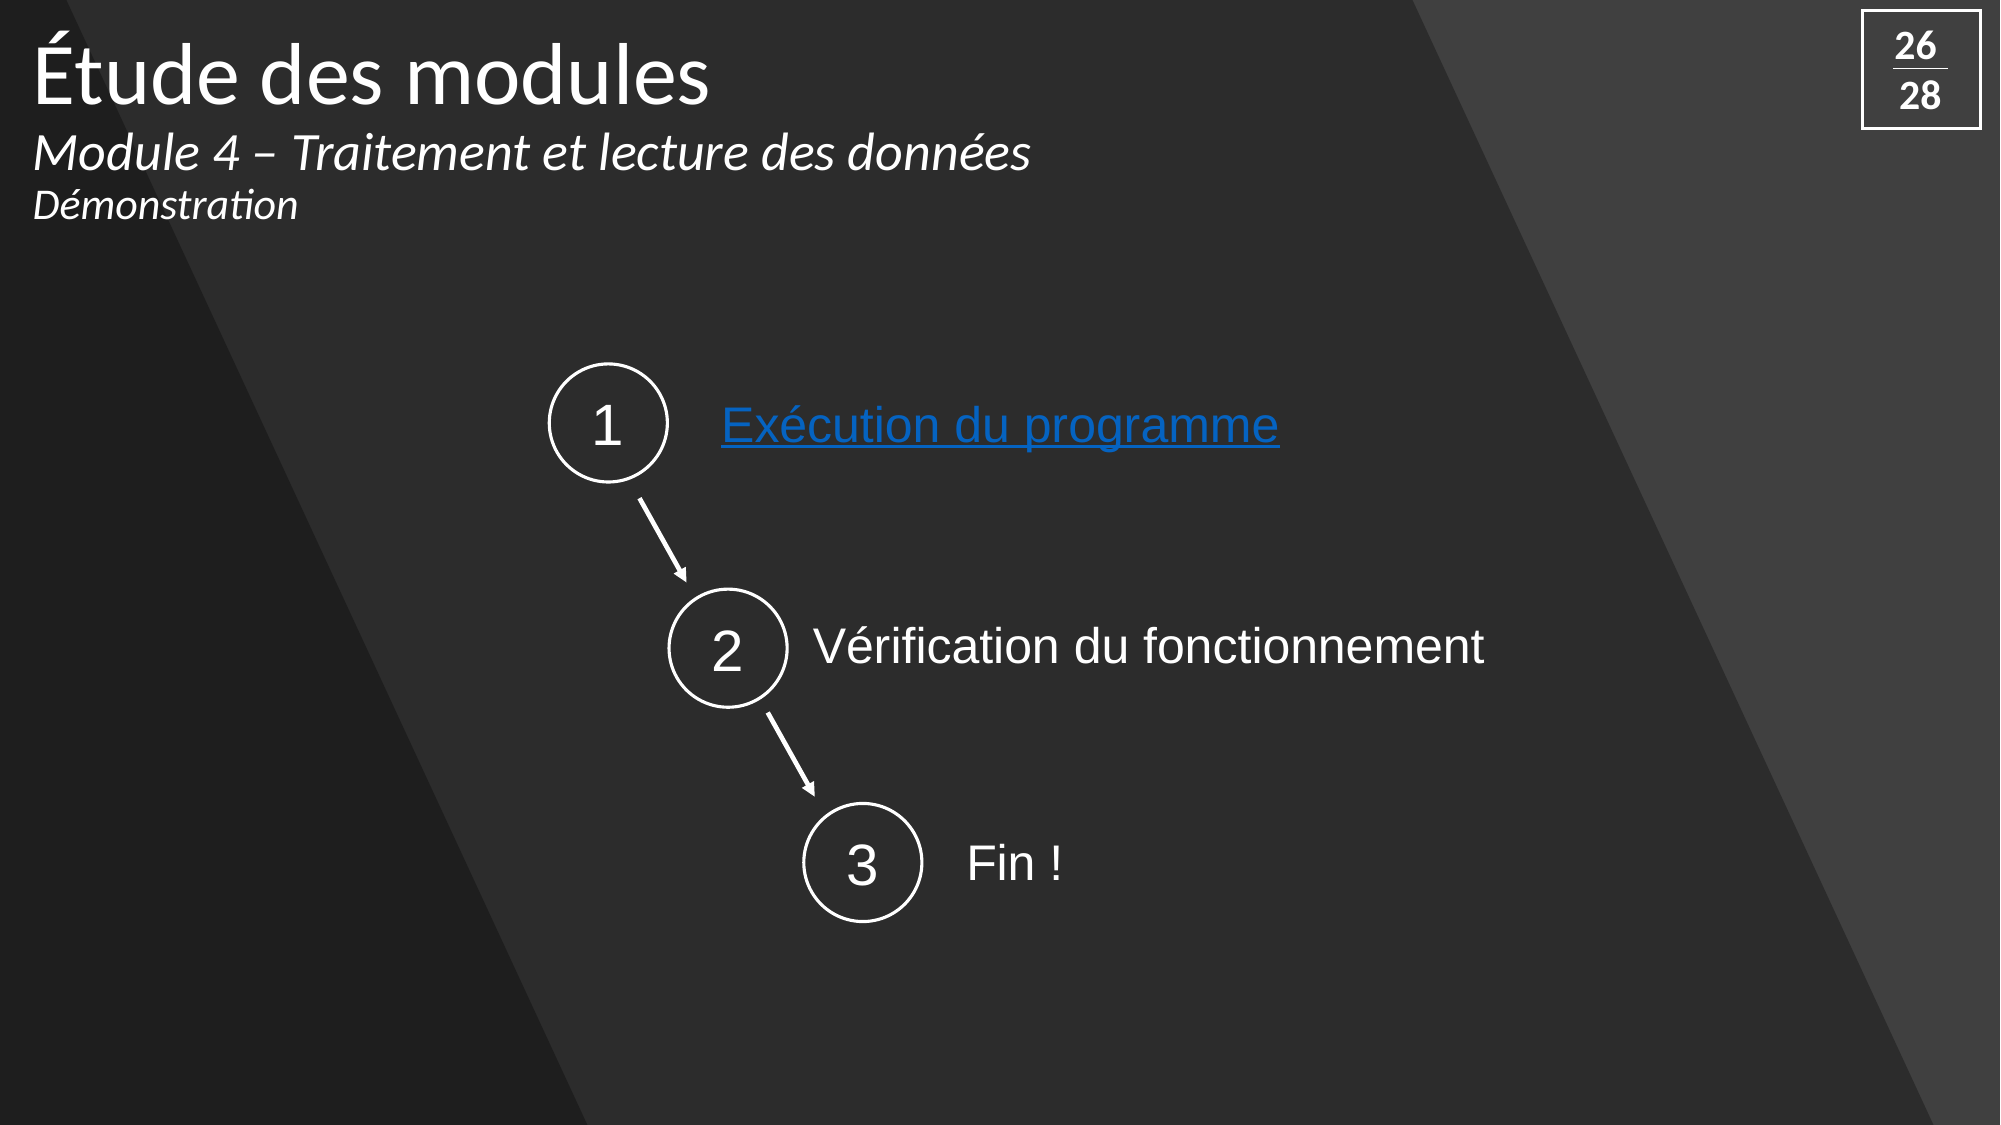

26
28

# Étude des modules Module 4 – Traitement et lecture des données Démonstration

1
Exécution du programme

2
Vérification du fonctionnement

3
Fin !